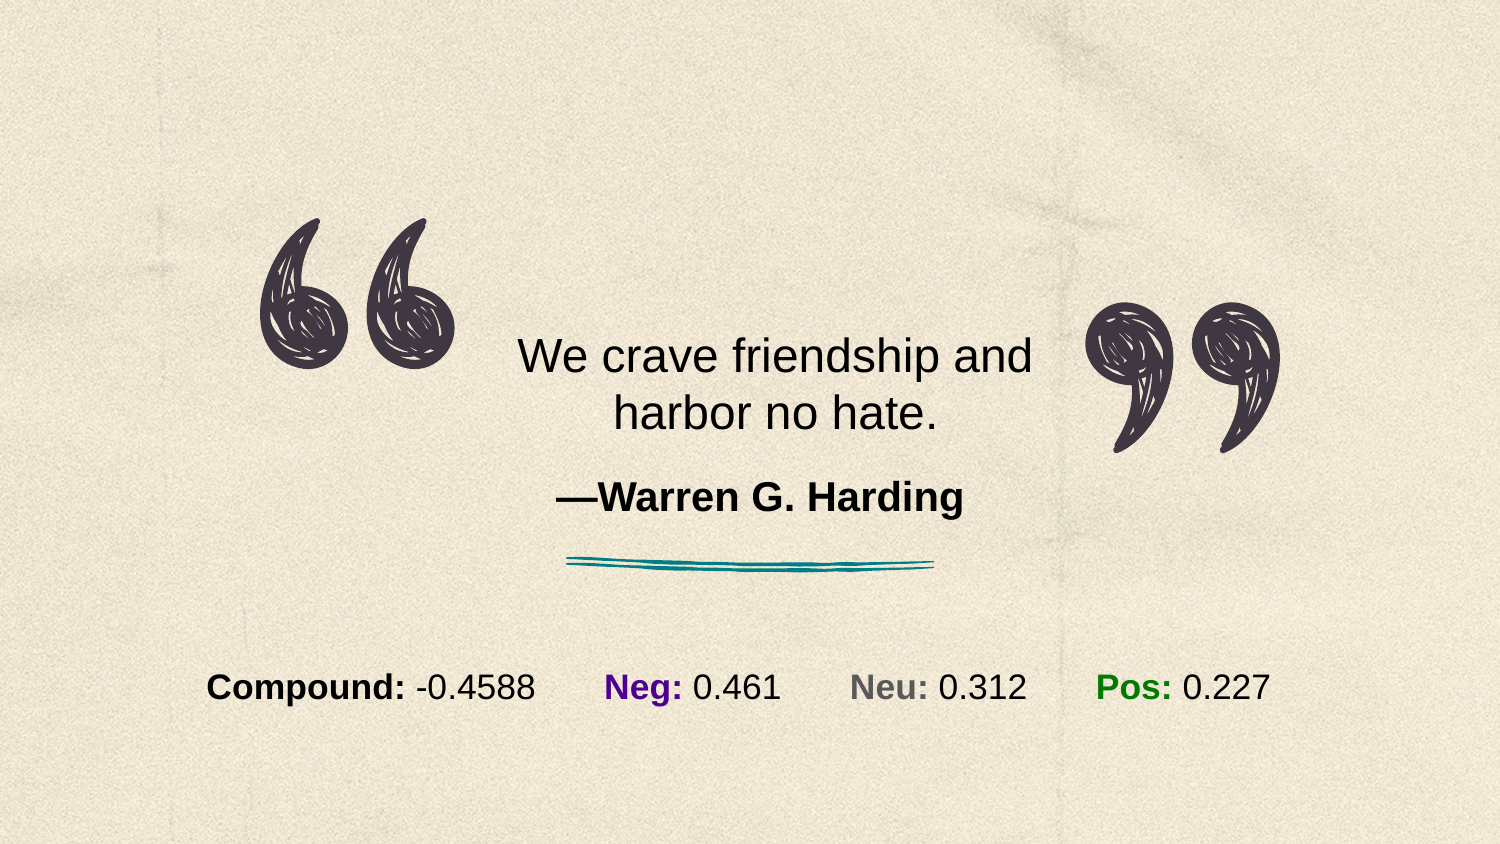

We crave friendship and harbor no hate.
# —Warren G. Harding

Compound: -0.4588       Neg: 0.461       Neu: 0.312       Pos: 0.227